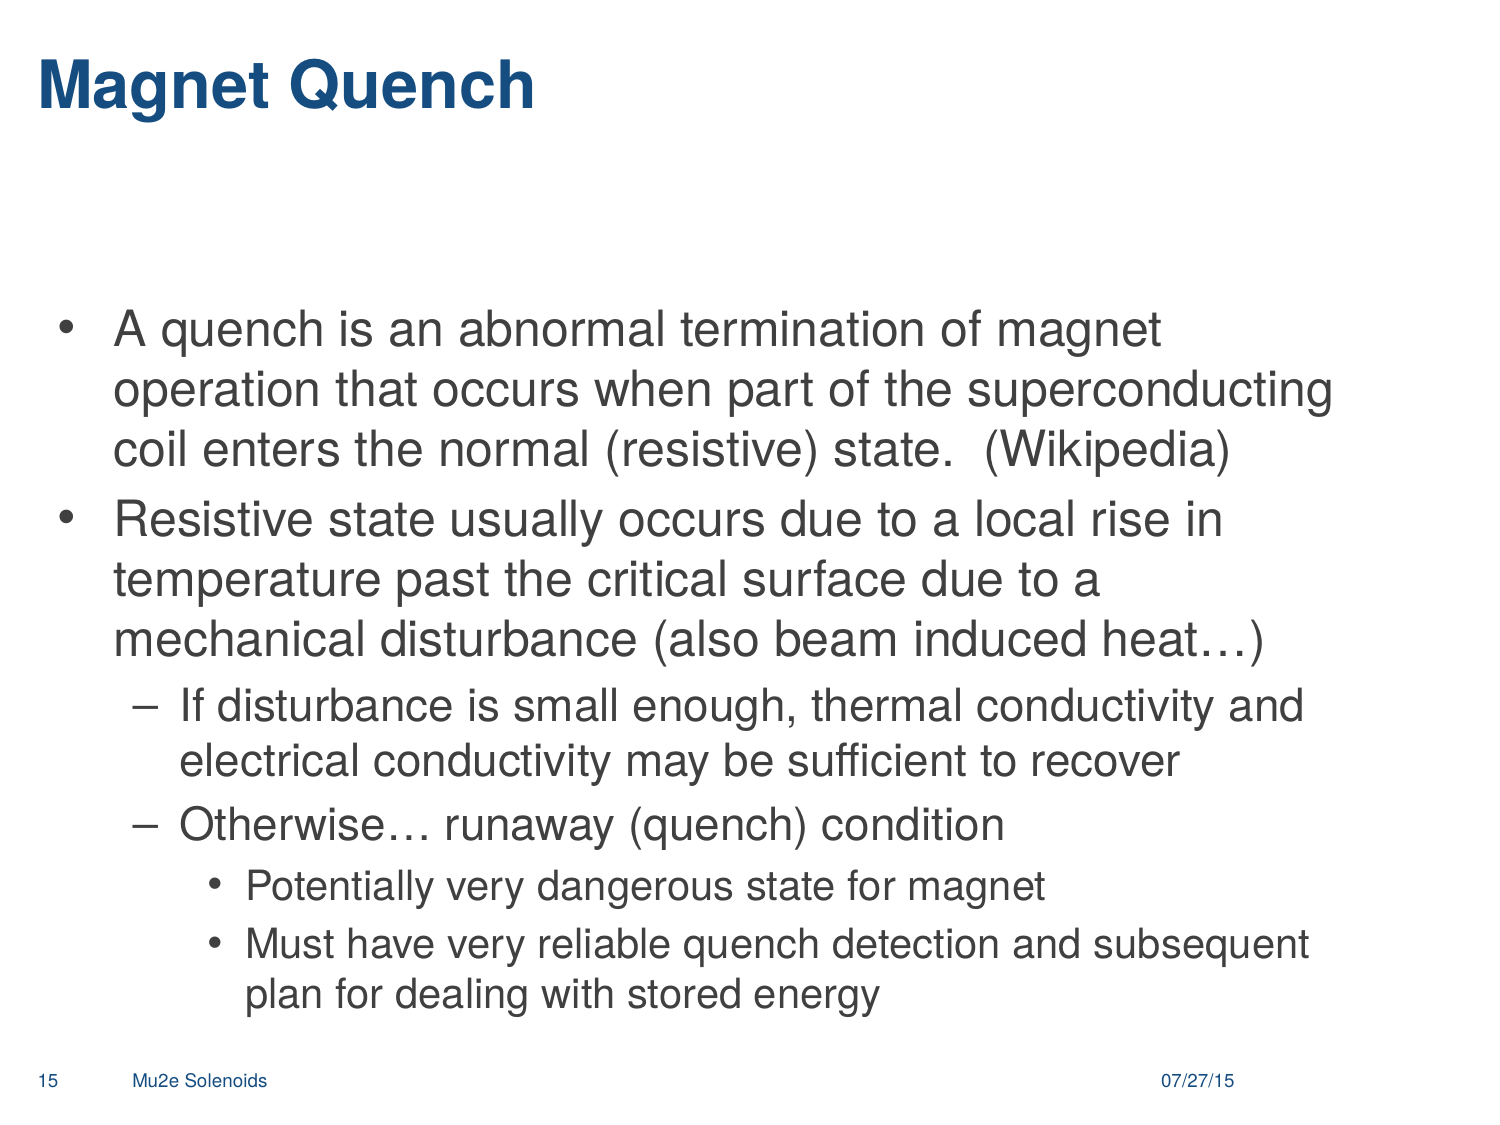

# Magnet Quench

A quench is an abnormal termination of magnet operation that occurs when part of the superconducting coil enters the normal (resistive) state.  (Wikipedia)
Resistive state usually occurs due to a local rise in temperature past the critical surface due to a mechanical disturbance (also beam induced heat…)
If disturbance is small enough, thermal conductivity and electrical conductivity may be sufficient to recover
Otherwise… runaway (quench) condition
Potentially very dangerous state for magnet
Must have very reliable quench detection and subsequent plan for dealing with stored energy

15
Mu2e Solenoids
07/27/15